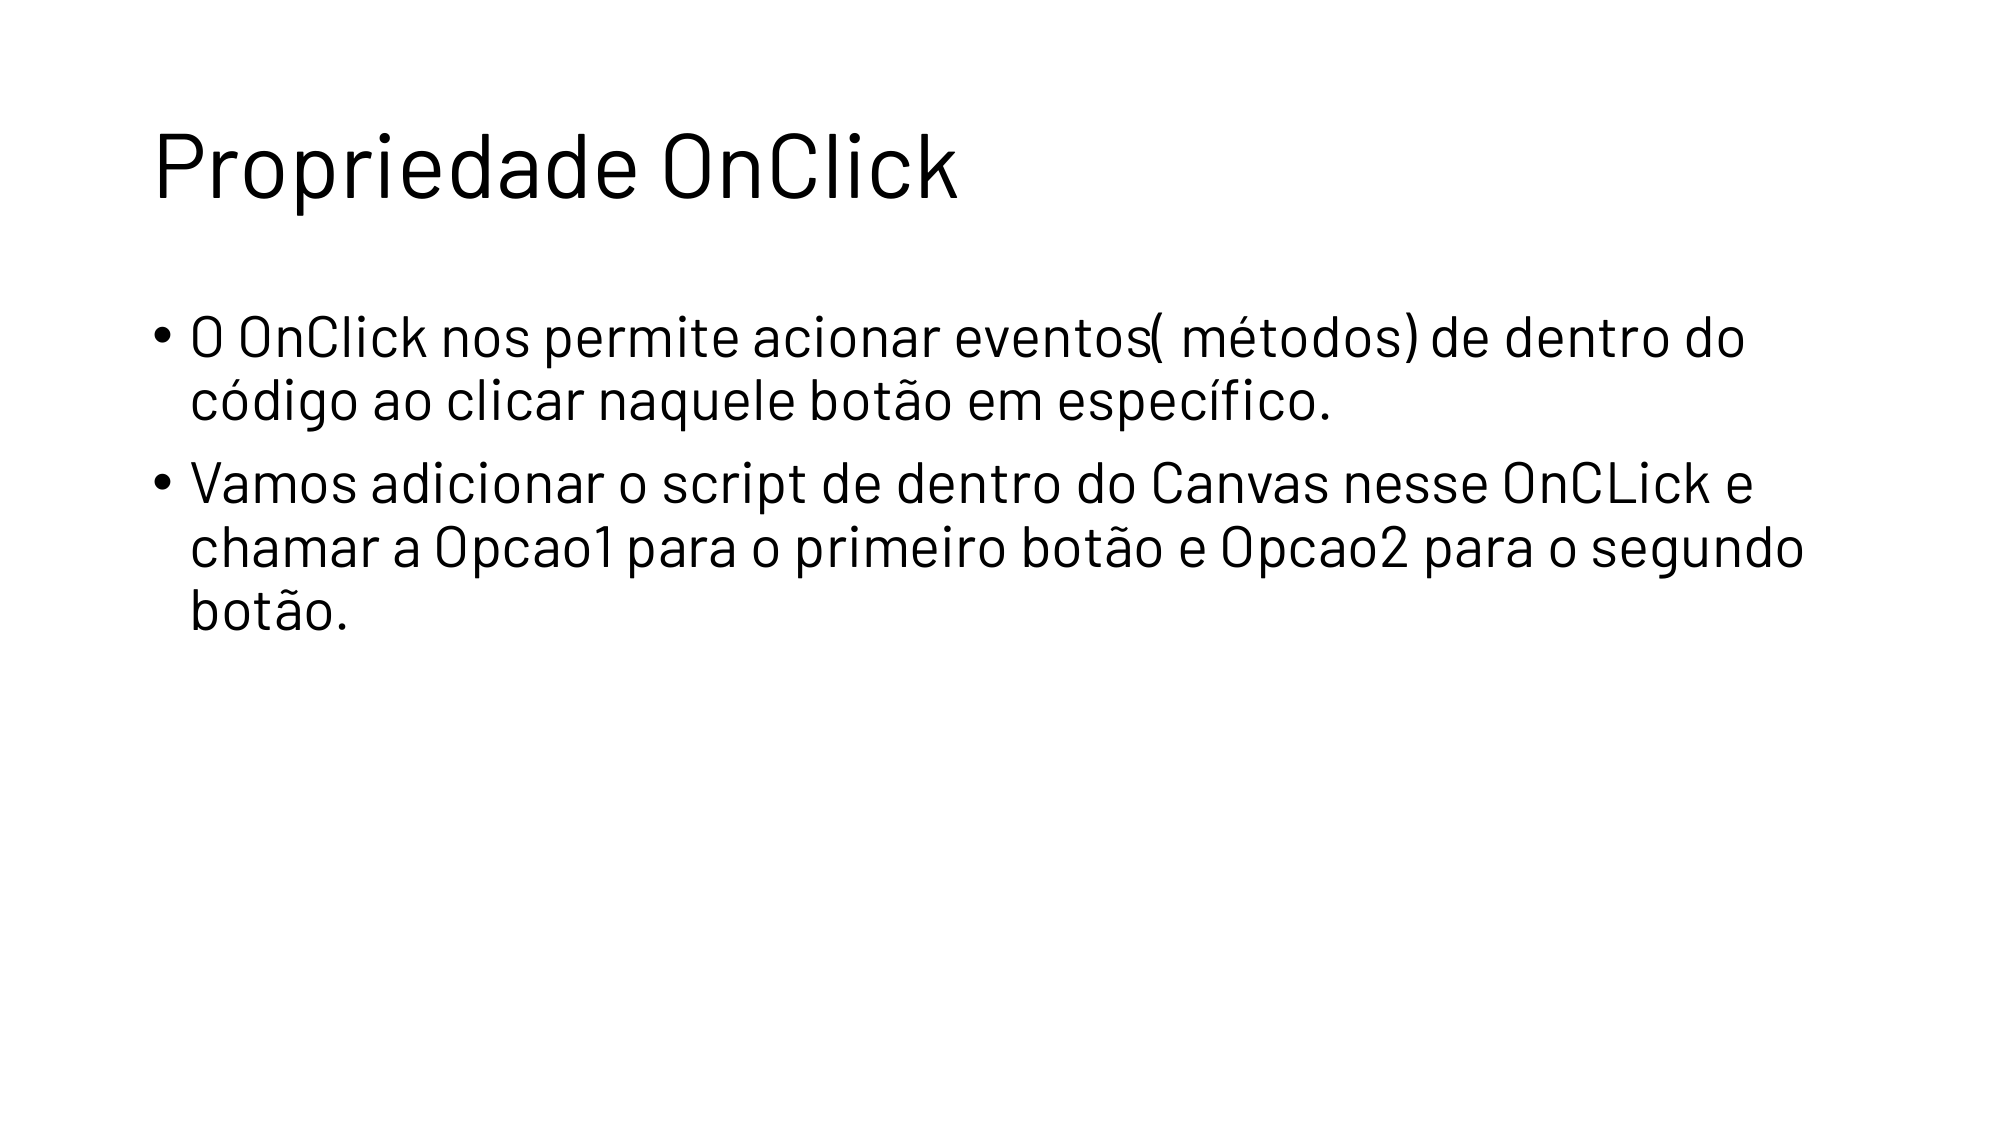

# Propriedade OnClick
O OnClick nos permite acionar eventos( métodos) de dentro do código ao clicar naquele botão em específico.
Vamos adicionar o script de dentro do Canvas nesse OnCLick e chamar a Opcao1 para o primeiro botão e Opcao2 para o segundo botão.